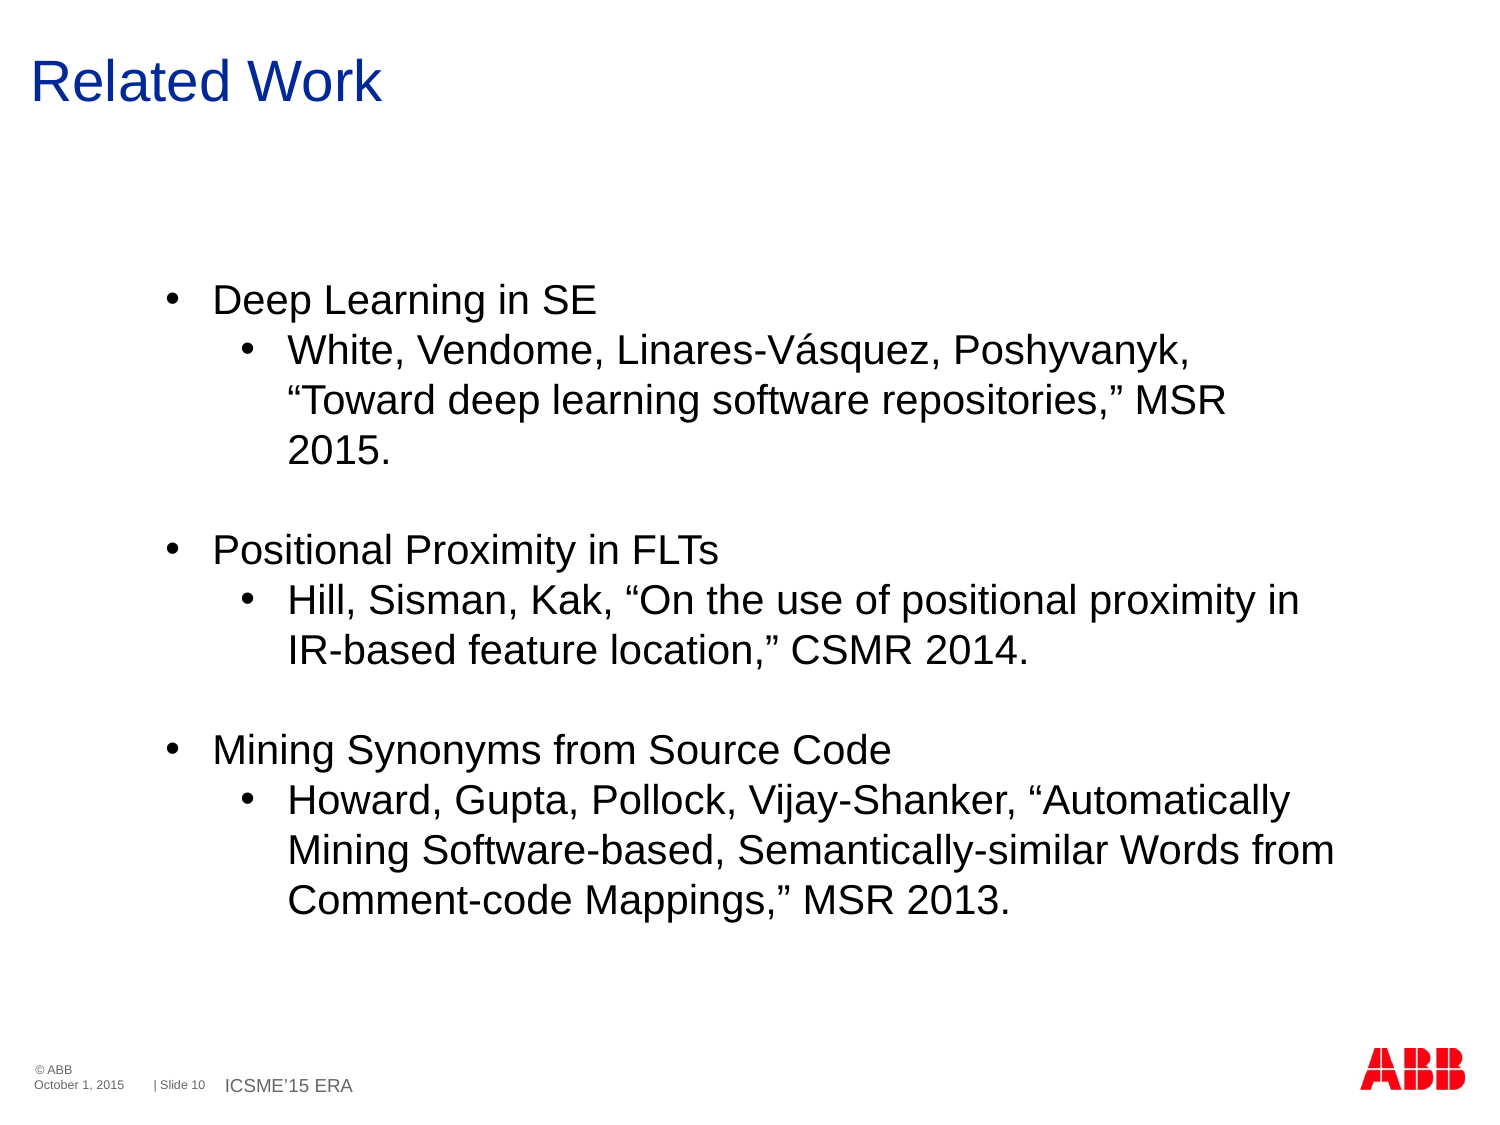

# Related Work

Deep Learning in SE
White, Vendome, Linares-Vásquez, Poshyvanyk, “Toward deep learning software repositories,” MSR 2015.

Positional Proximity in FLTs
Hill, Sisman, Kak, “On the use of positional proximity in IR-based feature location,” CSMR 2014.

Mining Synonyms from Source Code
Howard, Gupta, Pollock, Vijay-Shanker, “Automatically Mining Software-based, Semantically-similar Words from Comment-code Mappings,” MSR 2013.

ICSME’15 ERA
October 1, 2015